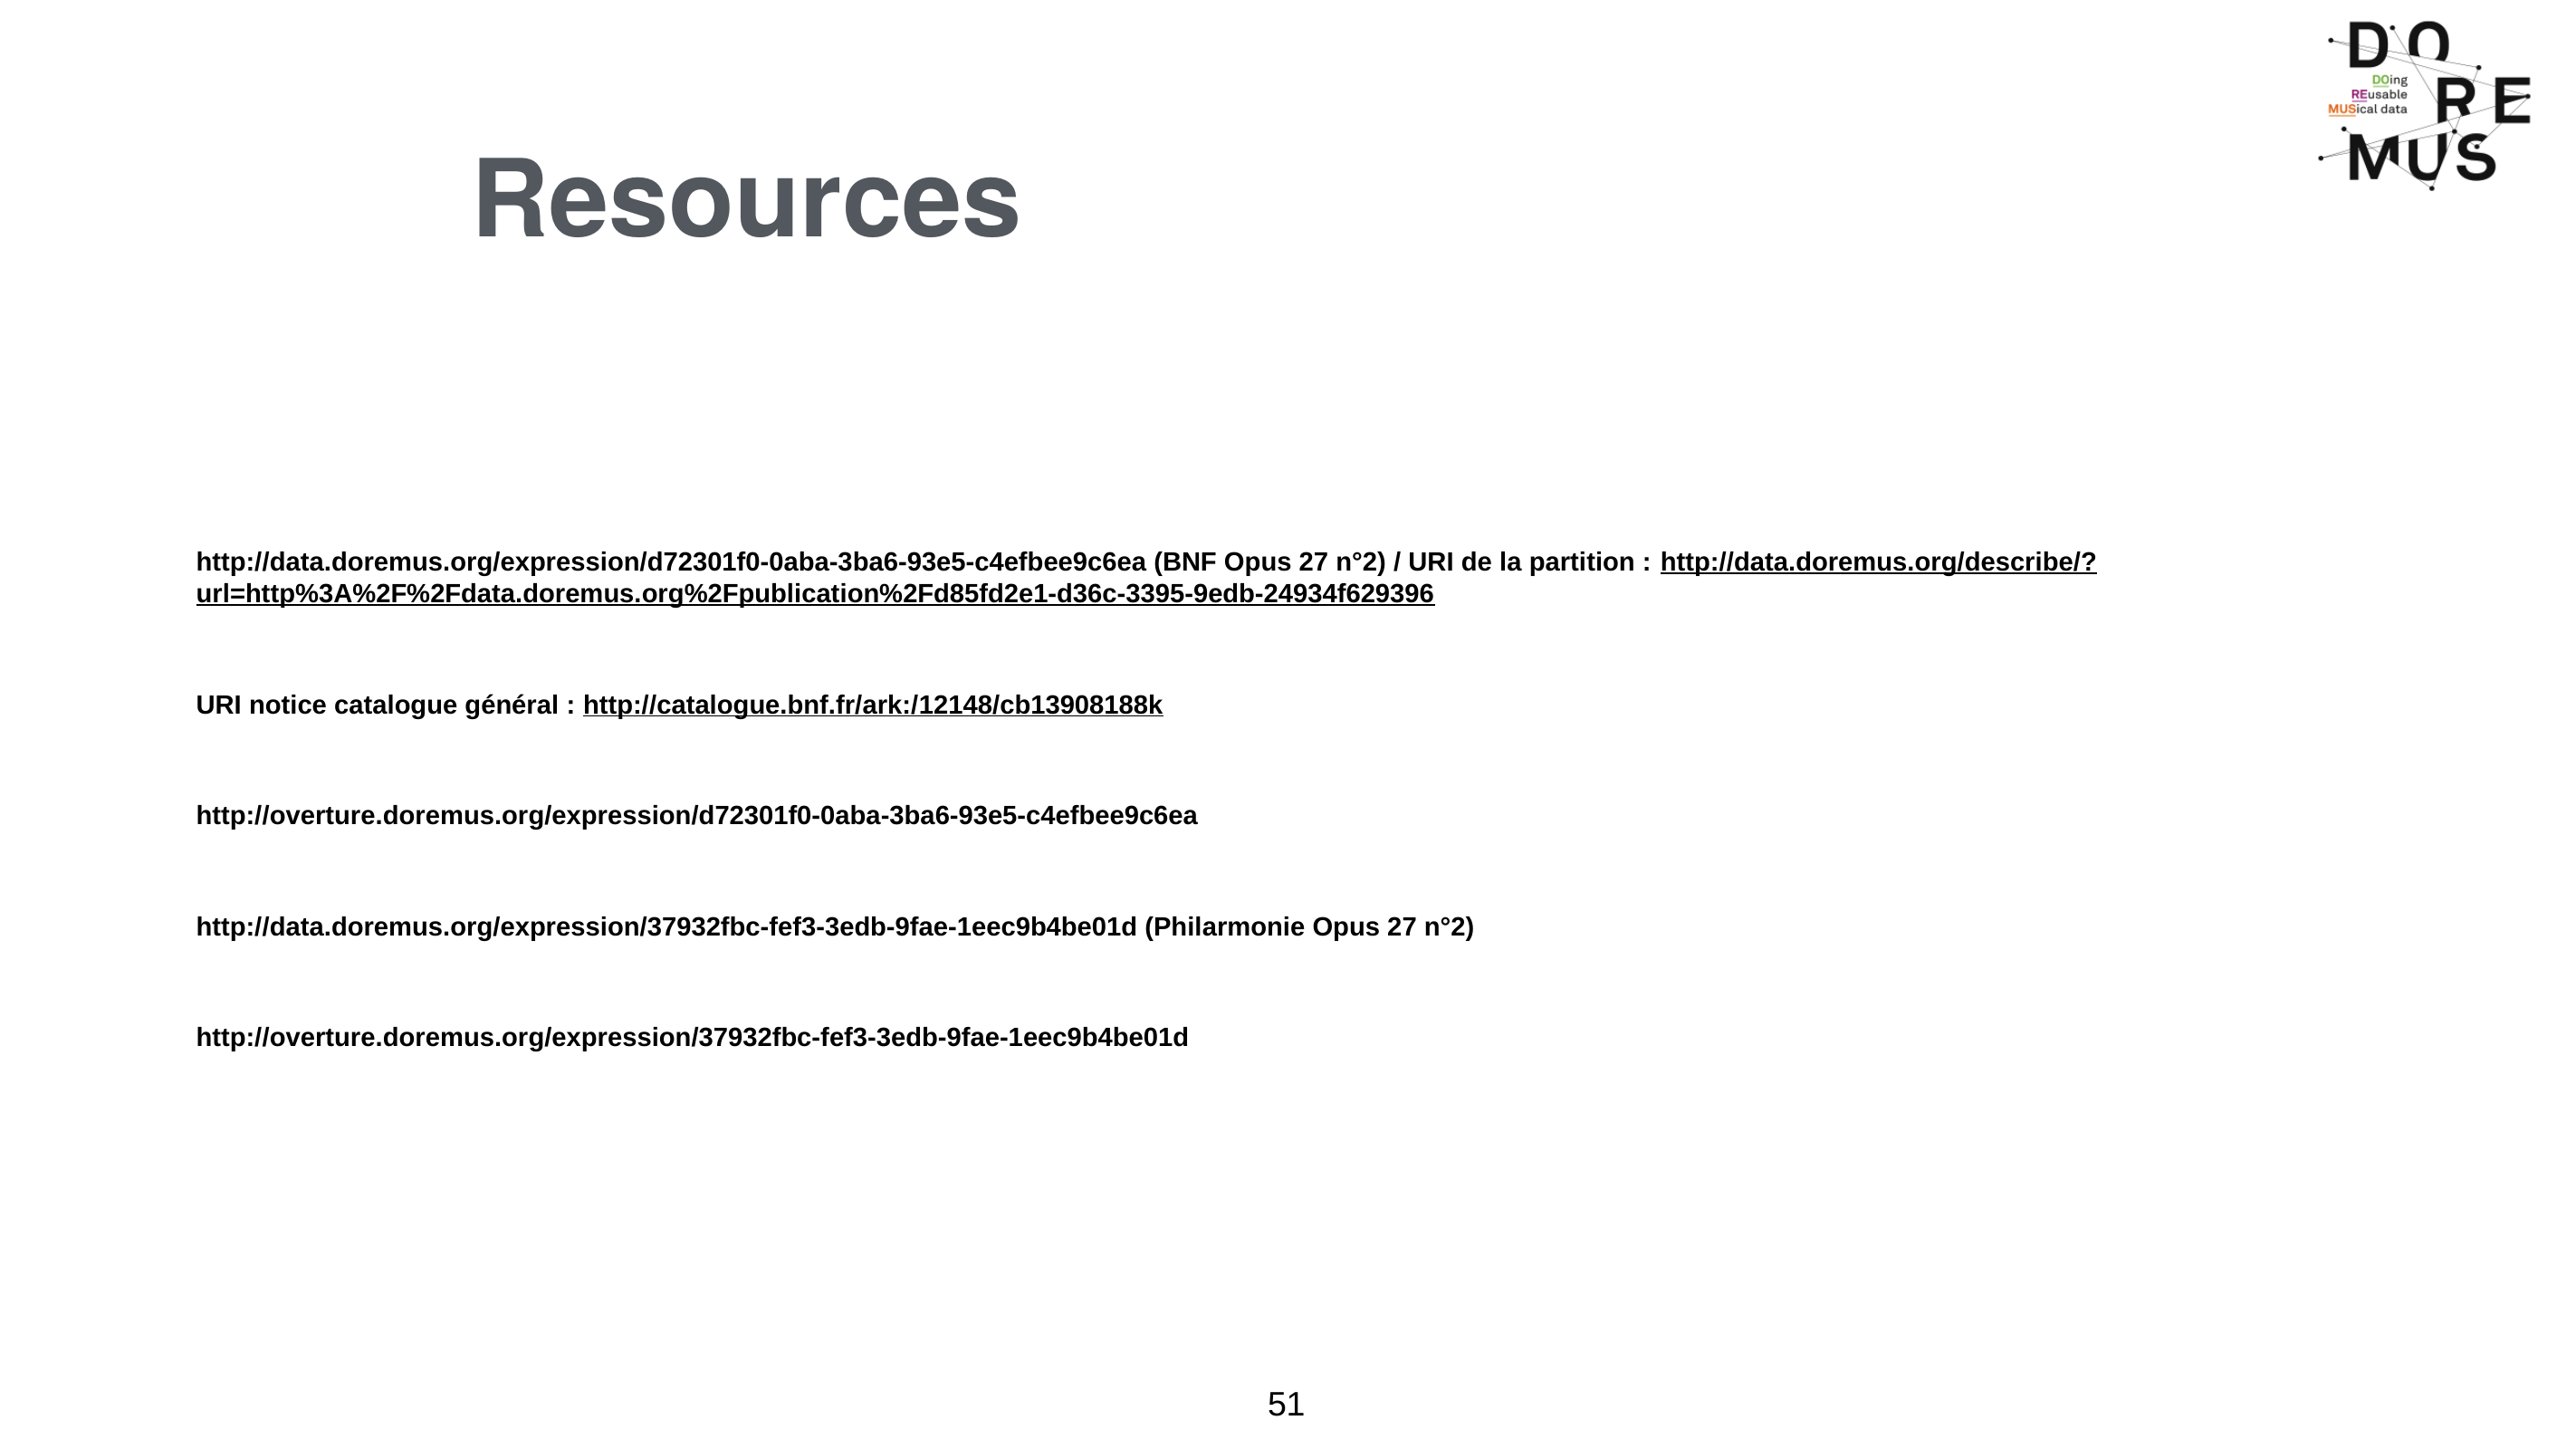

# Resources
http://data.doremus.org/expression/d72301f0-0aba-3ba6-93e5-c4efbee9c6ea (BNF Opus 27 n°2) / URI de la partition : http://data.doremus.org/describe/?url=http%3A%2F%2Fdata.doremus.org%2Fpublication%2Fd85fd2e1-d36c-3395-9edb-24934f629396
URI notice catalogue général : http://catalogue.bnf.fr/ark:/12148/cb13908188k
http://overture.doremus.org/expression/d72301f0-0aba-3ba6-93e5-c4efbee9c6ea
http://data.doremus.org/expression/37932fbc-fef3-3edb-9fae-1eec9b4be01d (Philarmonie Opus 27 n°2)
http://overture.doremus.org/expression/37932fbc-fef3-3edb-9fae-1eec9b4be01d

51